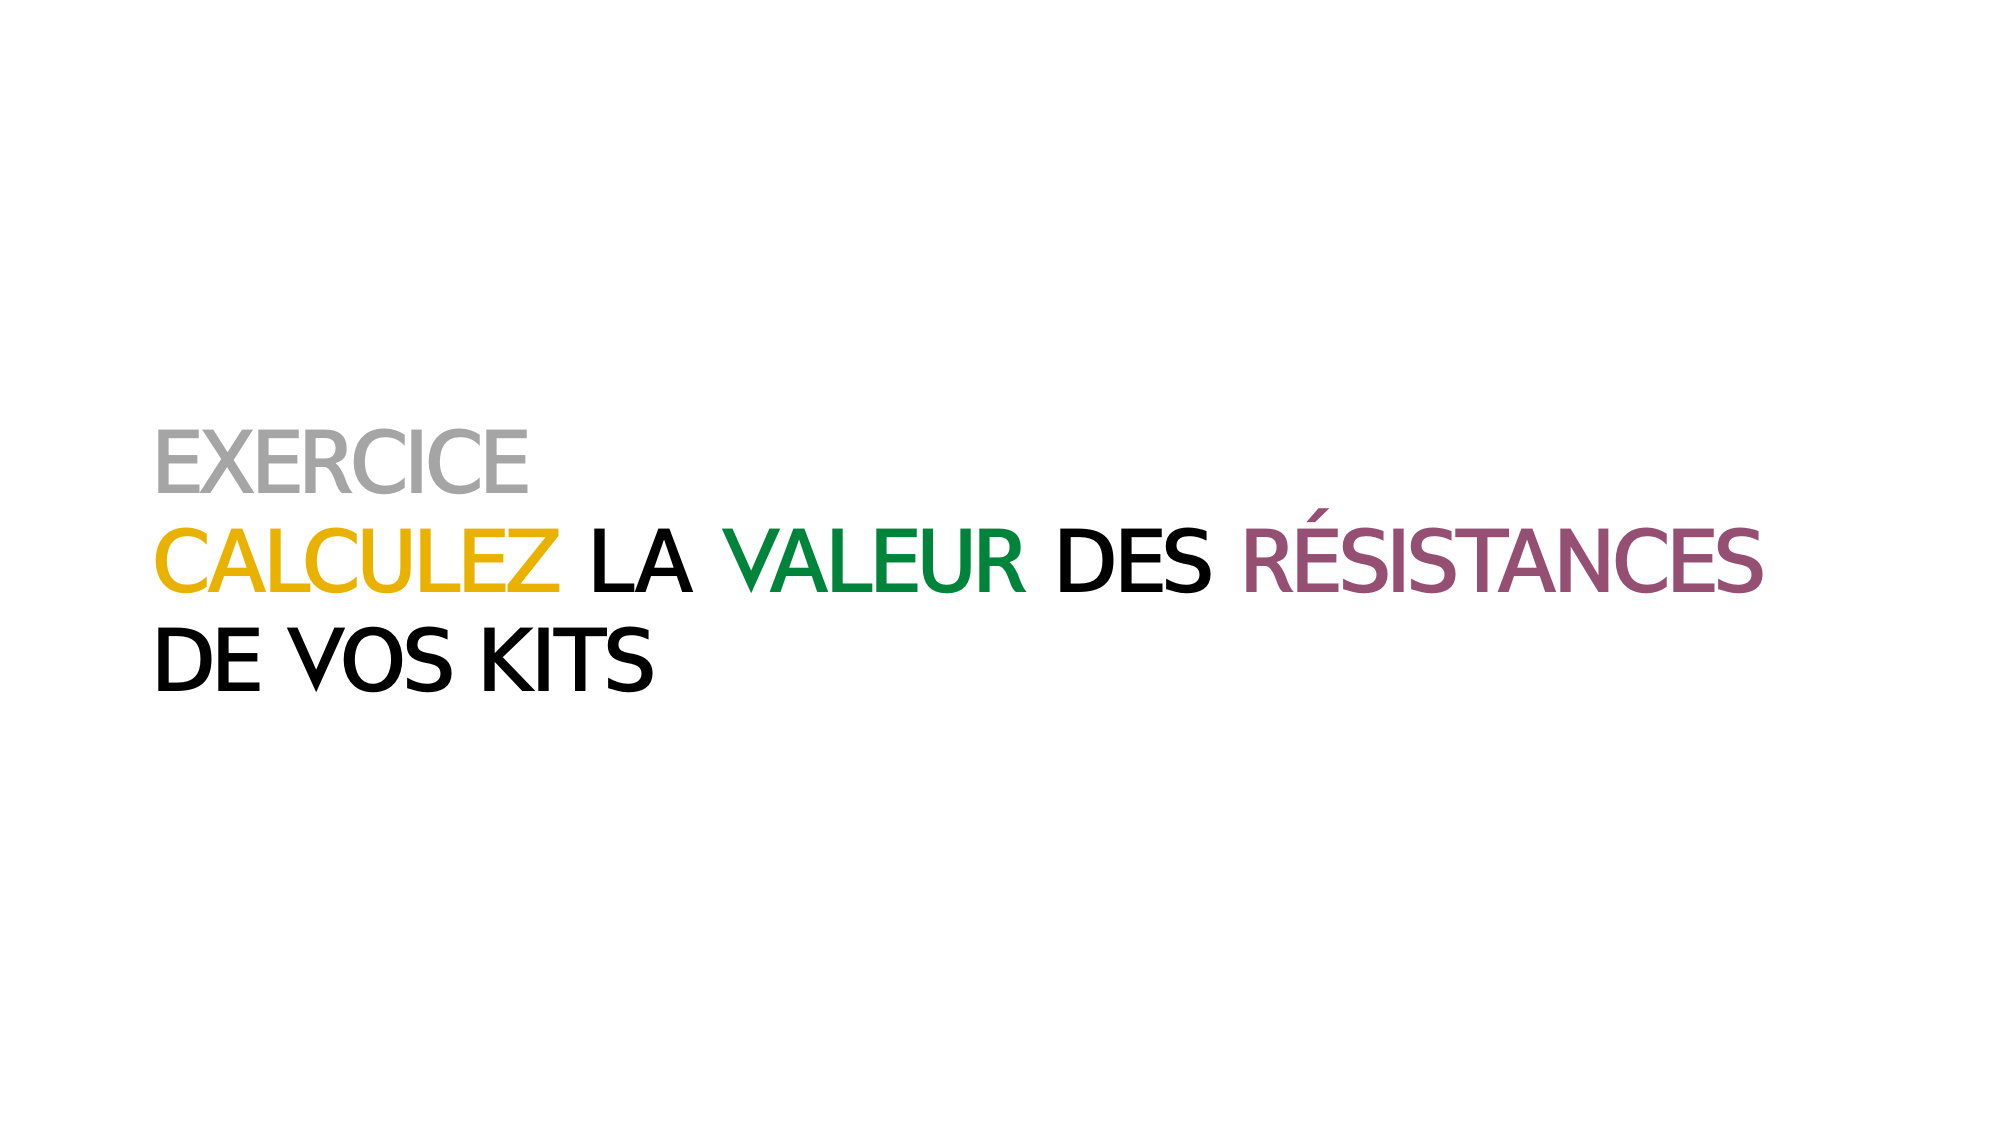

# EXERCICE CALCULEZ LA VALEUR DES RÉSISTANCES DE VOS KITS